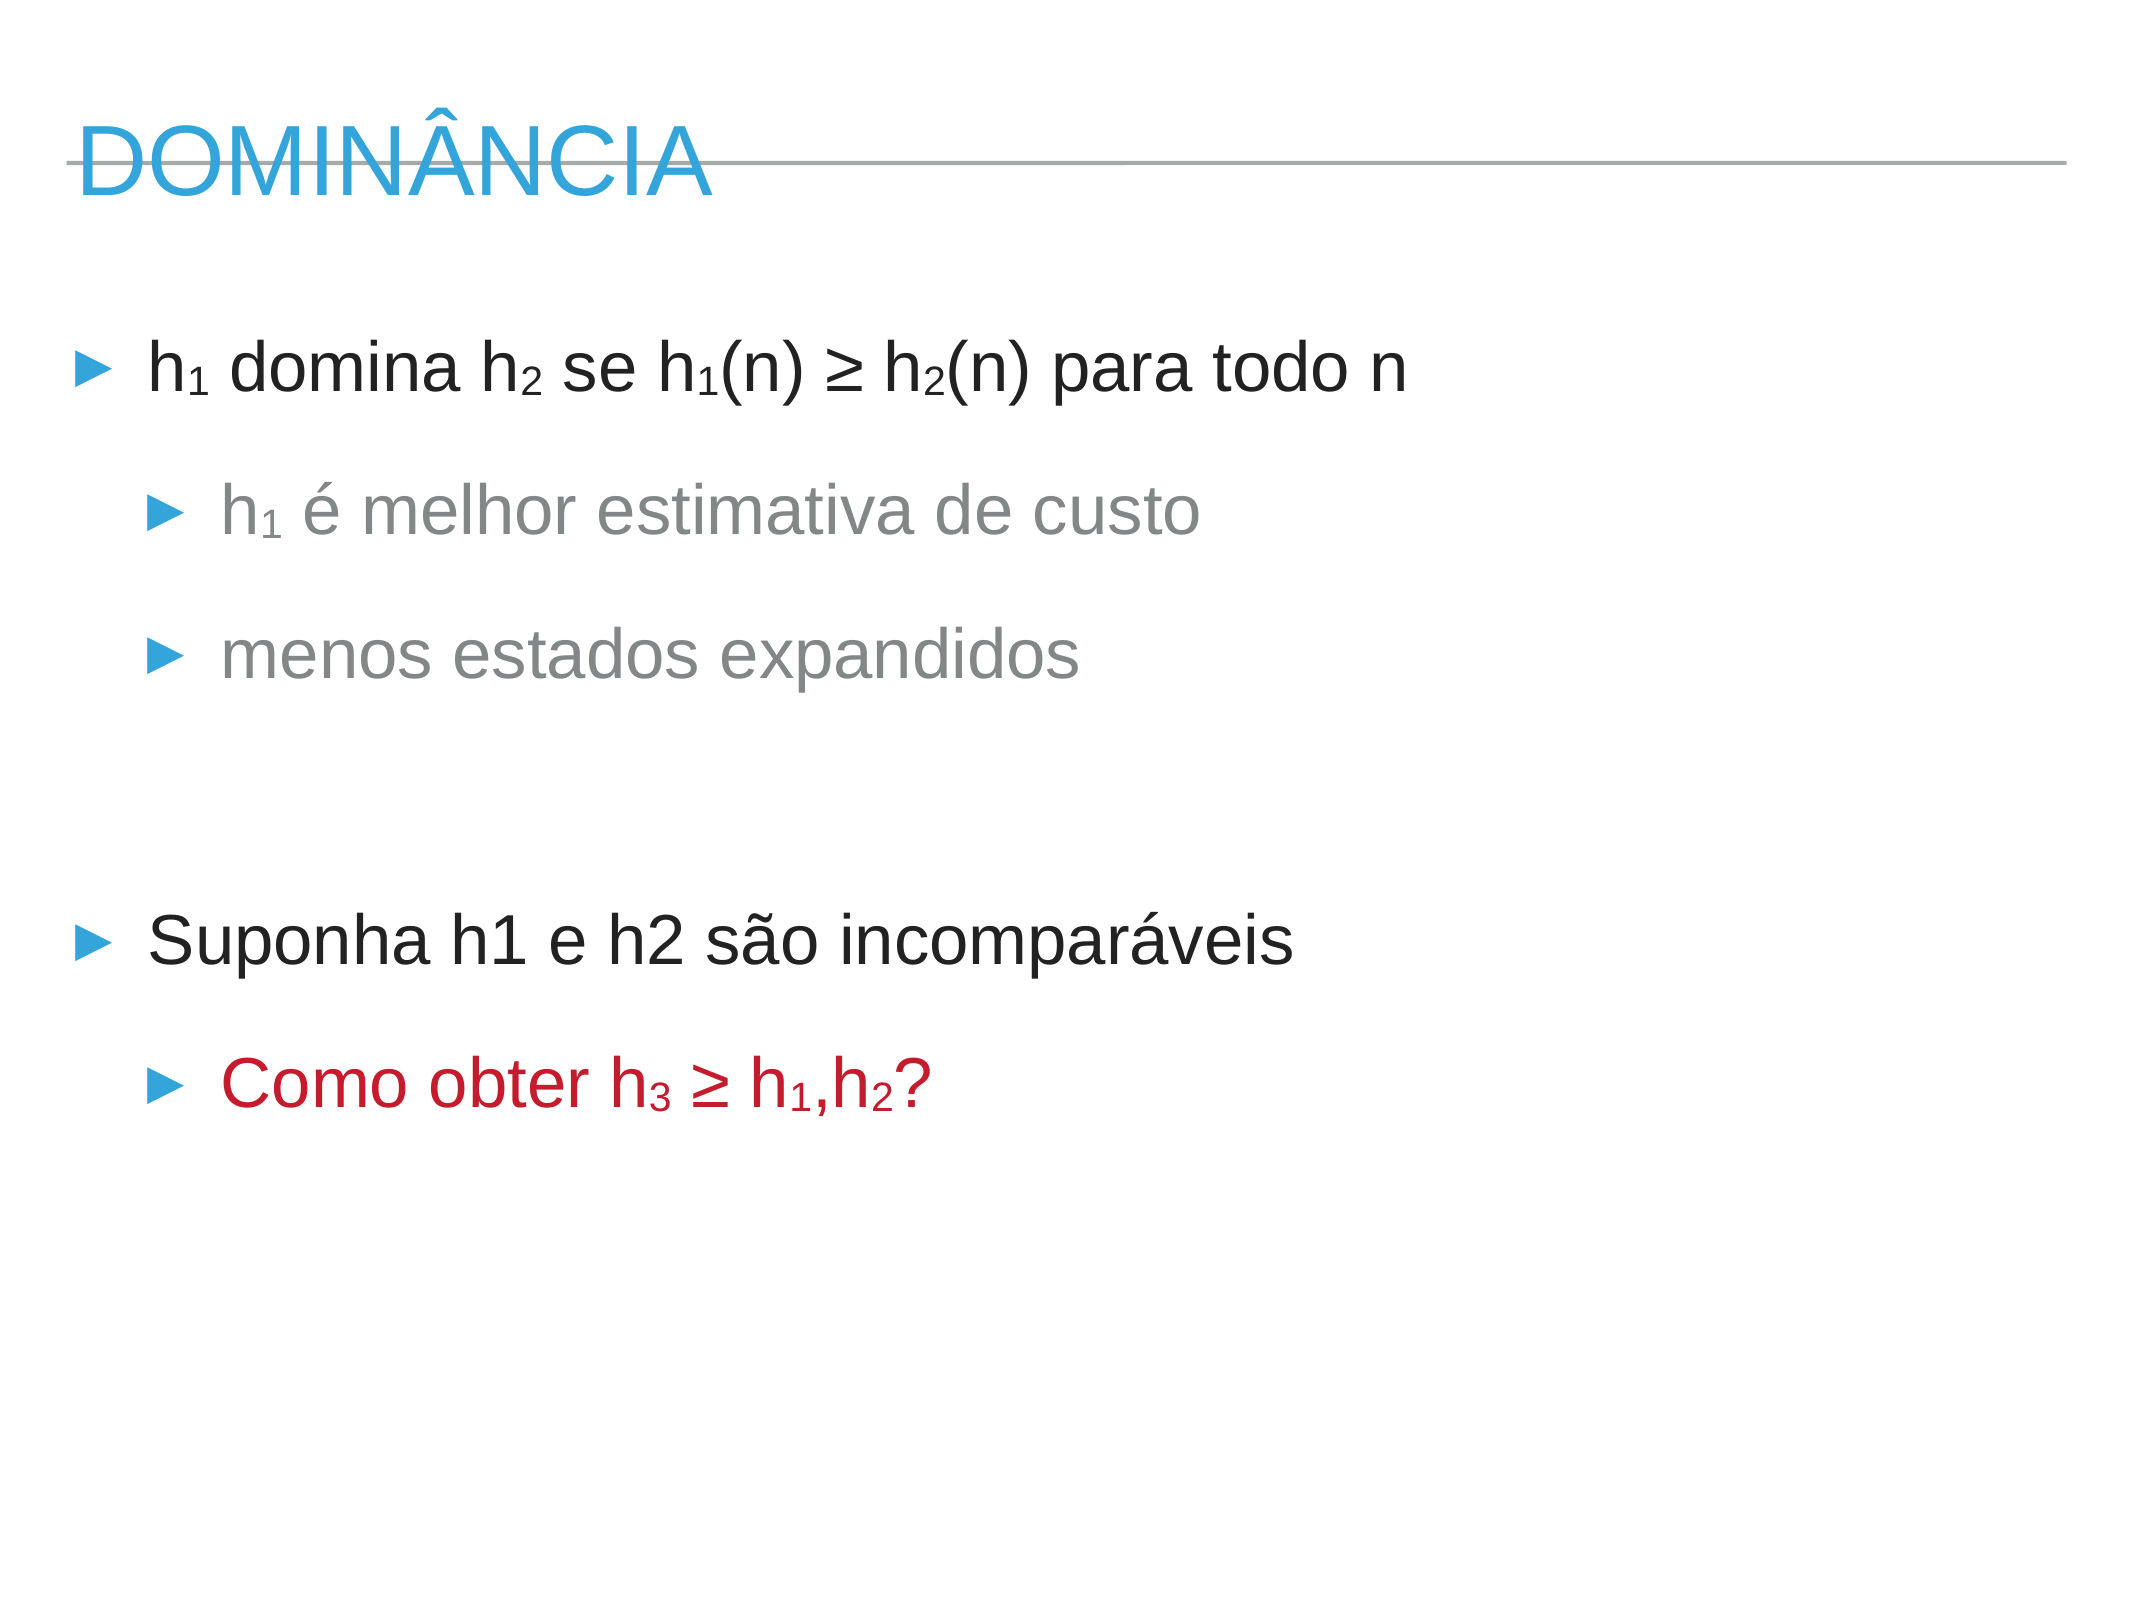

dominância
h1 domina h2 se h1(n) ≥ h2(n) para todo n
h1 é melhor estimativa de custo
menos estados expandidos

Suponha h1 e h2 são incomparáveis
Como obter h3 ≥ h1,h2?